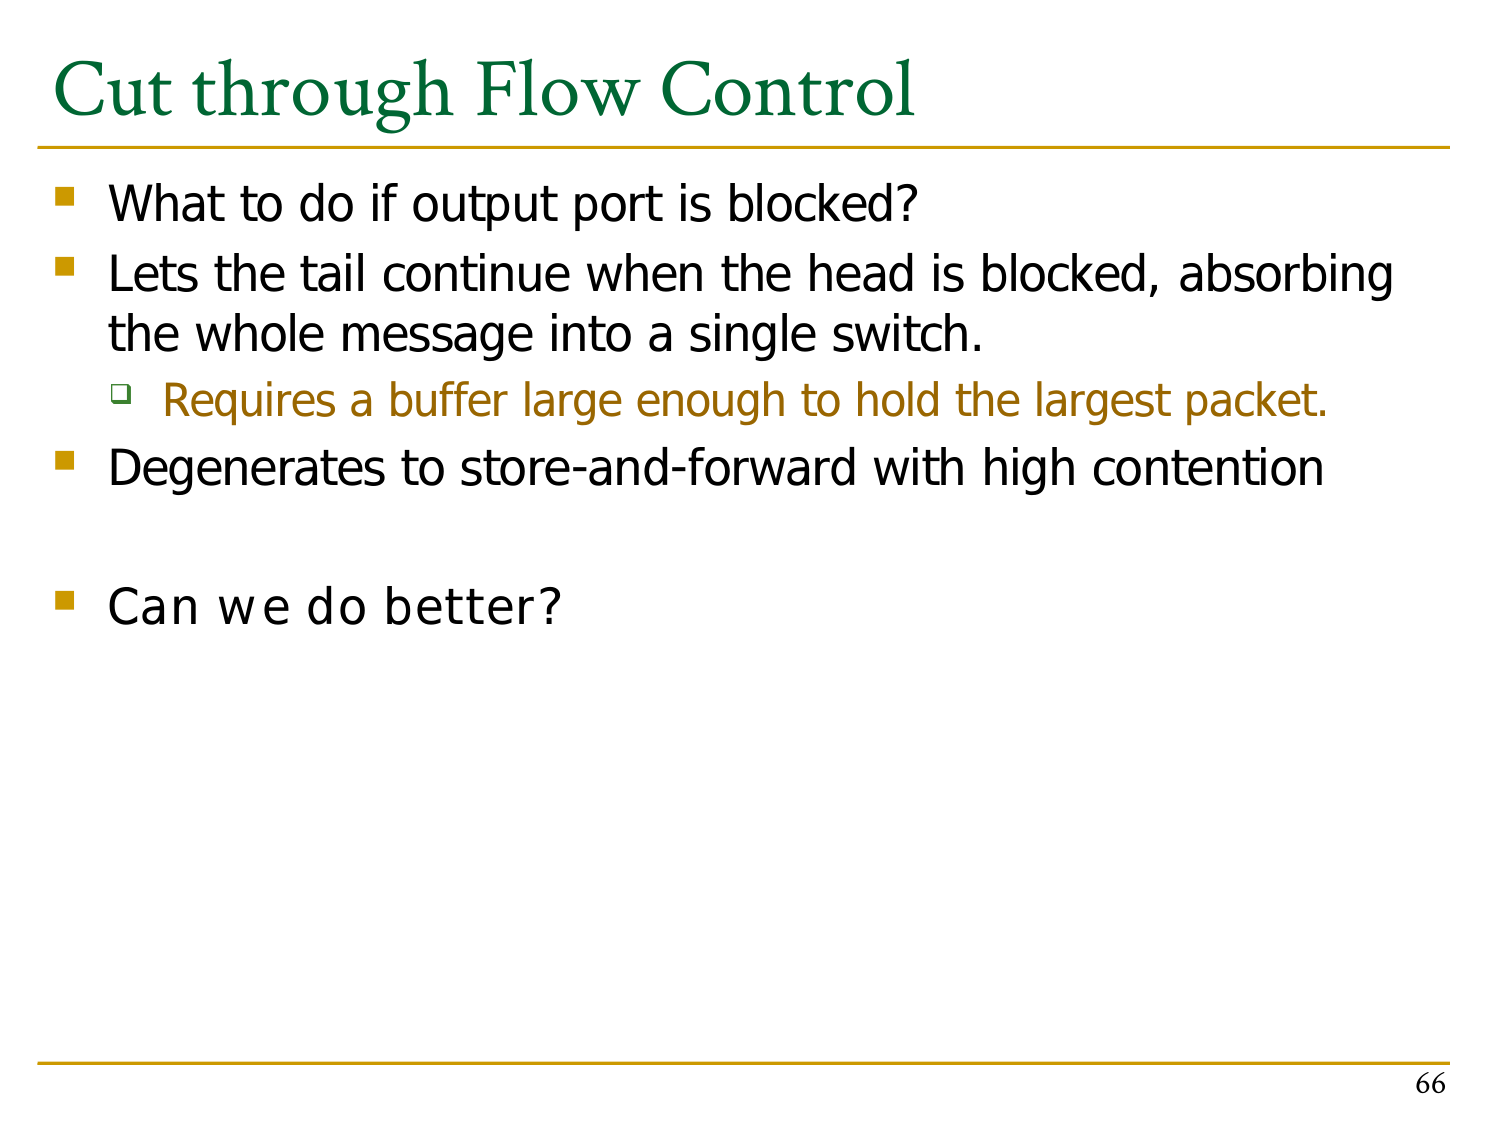

# Cut through Flow Control
What to do if output port is blocked?
Lets the tail continue when the head is blocked, absorbing the whole message into a single switch.
Requires a buffer large enough to hold the largest packet.
Degenerates to store-and-forward with high contention

Can we do better?

66